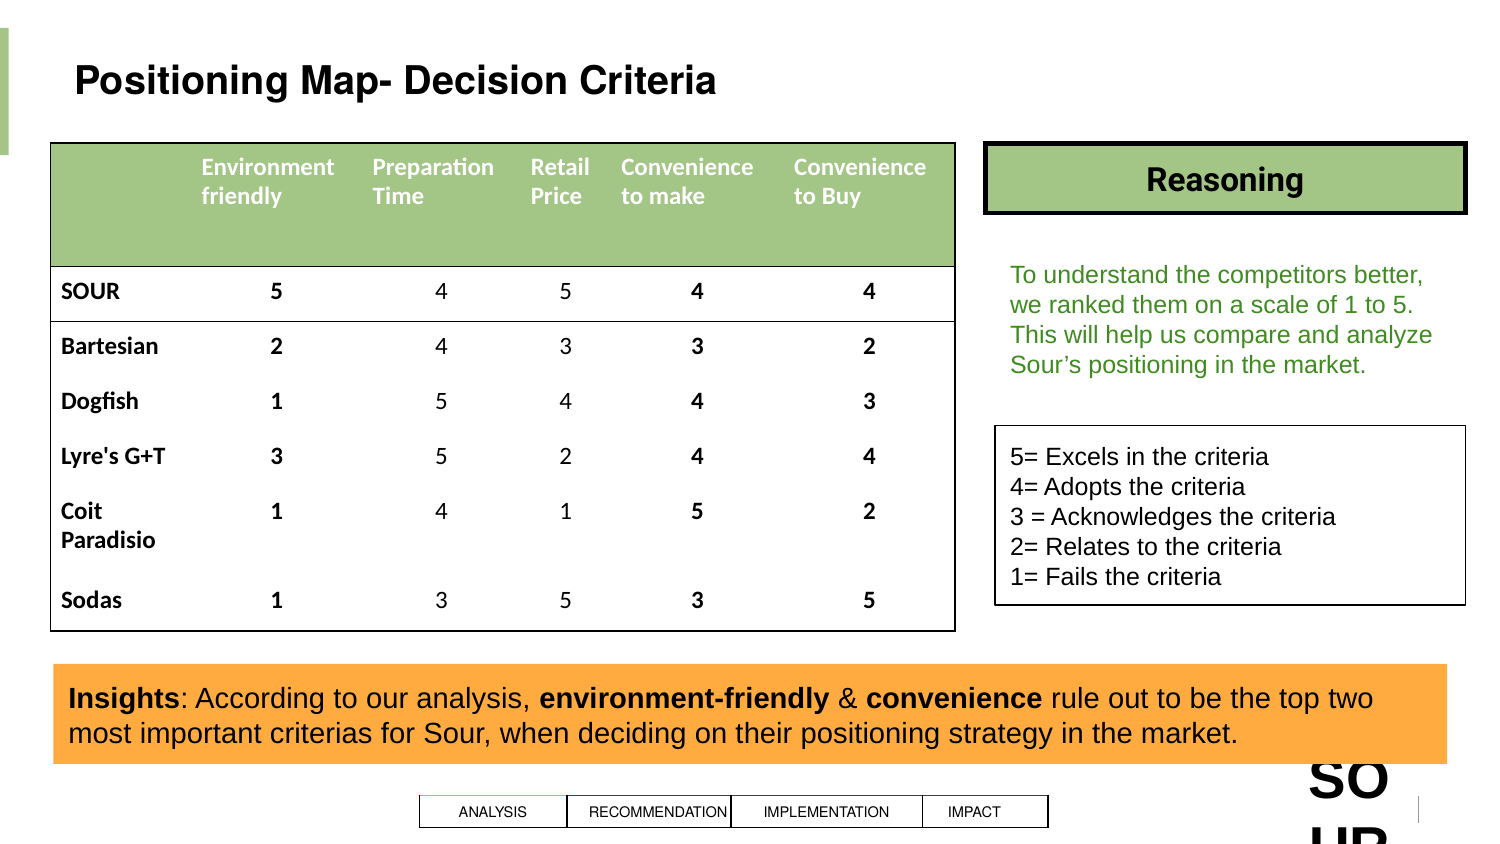

Positioning Map- Decision Criteria
|  | Environment friendly | Preparation Time | Retail Price | Convenience to make | Convenience to Buy |
| --- | --- | --- | --- | --- | --- |
| SOUR | 5 | 4 | 5 | 4 | 4 |
| Bartesian | 2 | 4 | 3 | 3 | 2 |
| Dogfish | 1 | 5 | 4 | 4 | 3 |
| Lyre's G+T | 3 | 5 | 2 | 4 | 4 |
| Coit Paradisio | 1 | 4 | 1 | 5 | 2 |
| Sodas | 1 | 3 | 5 | 3 | 5 |
Reasoning
To understand the competitors better, we ranked them on a scale of 1 to 5. This will help us compare and analyze Sour’s positioning in the market.
5= Excels in the criteria
4= Adopts the criteria
3 = Acknowledges the criteria
2= Relates to the criteria
1= Fails the criteria
Insights: According to our analysis, environment-friendly & convenience rule out to be the top two most important criterias for Sour, when deciding on their positioning strategy in the market.